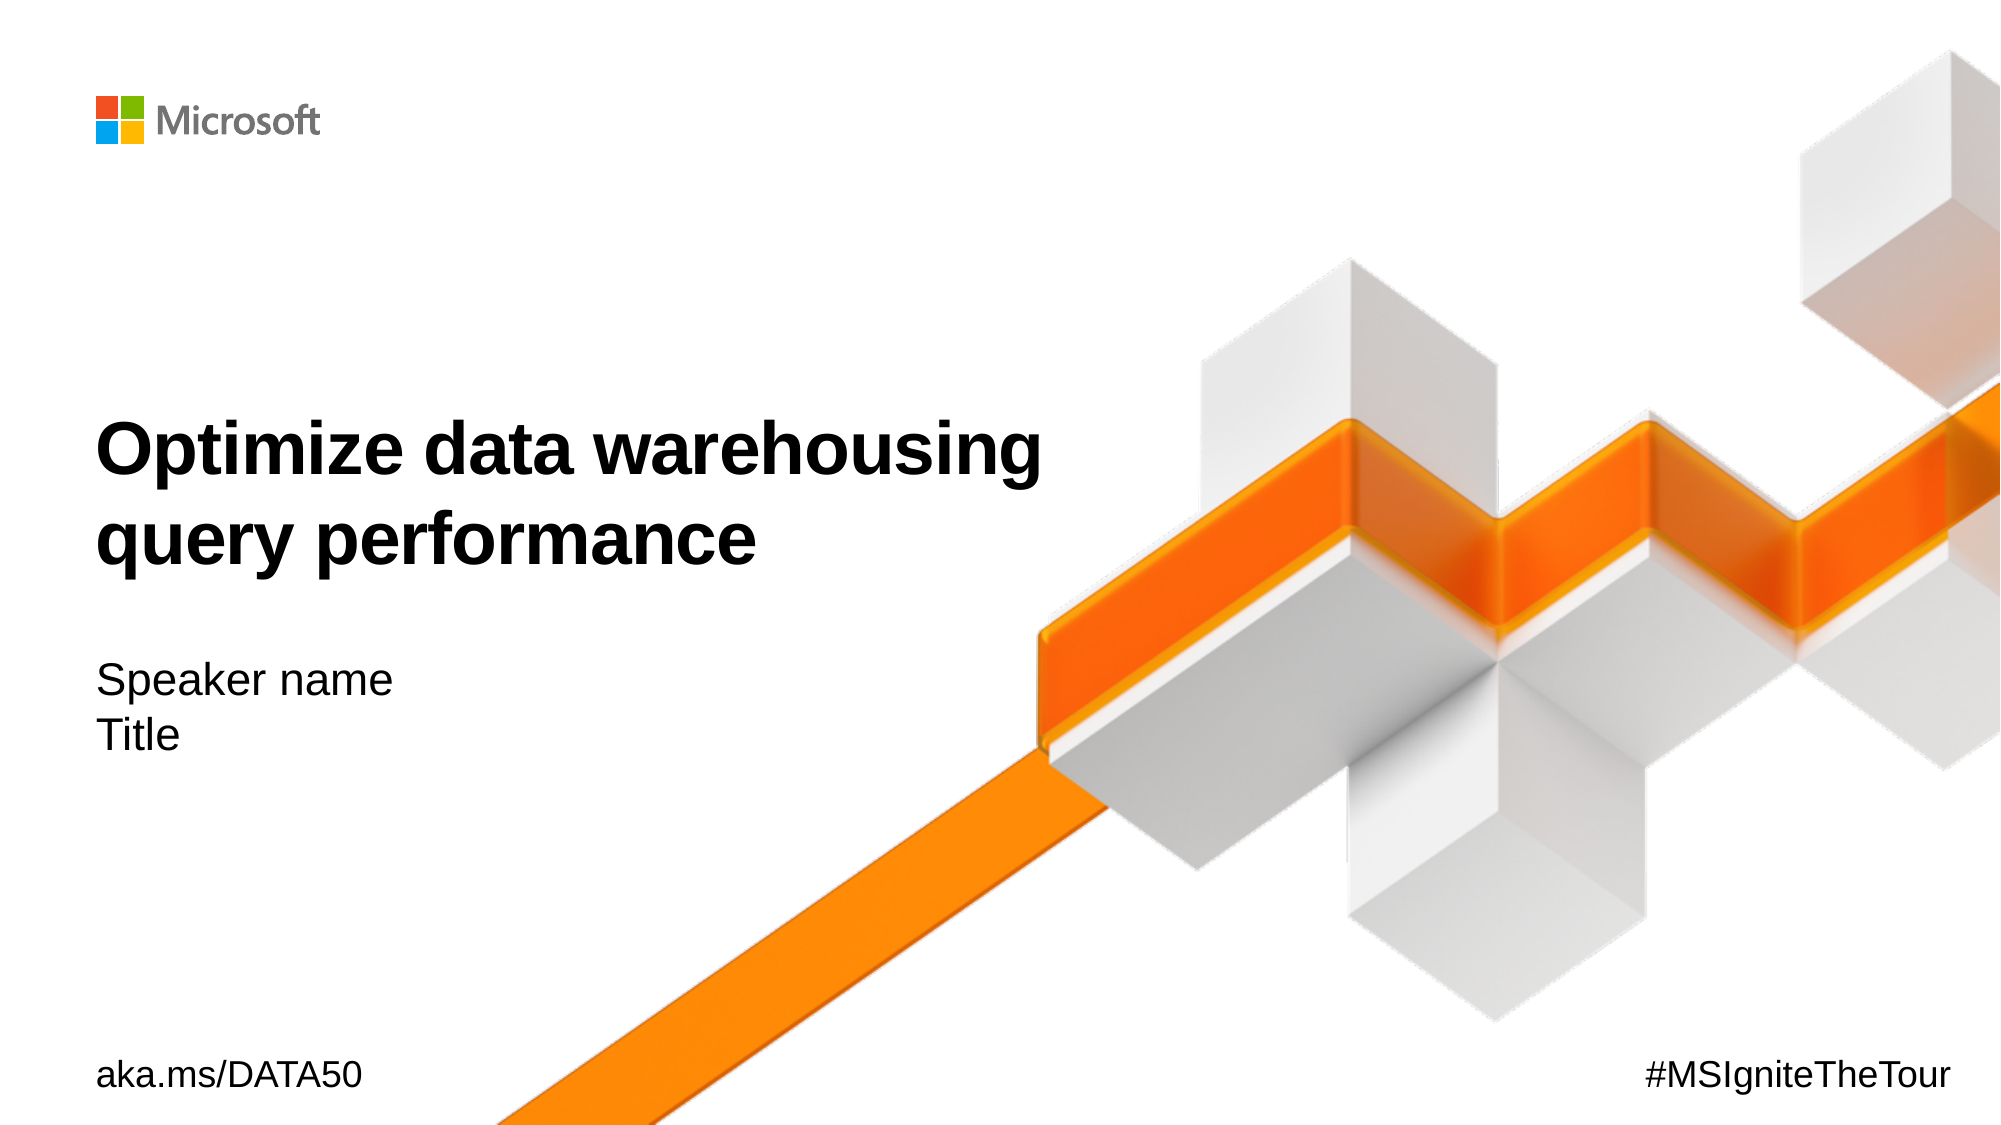

# Optimize data warehousing query performance
Speaker name
Title